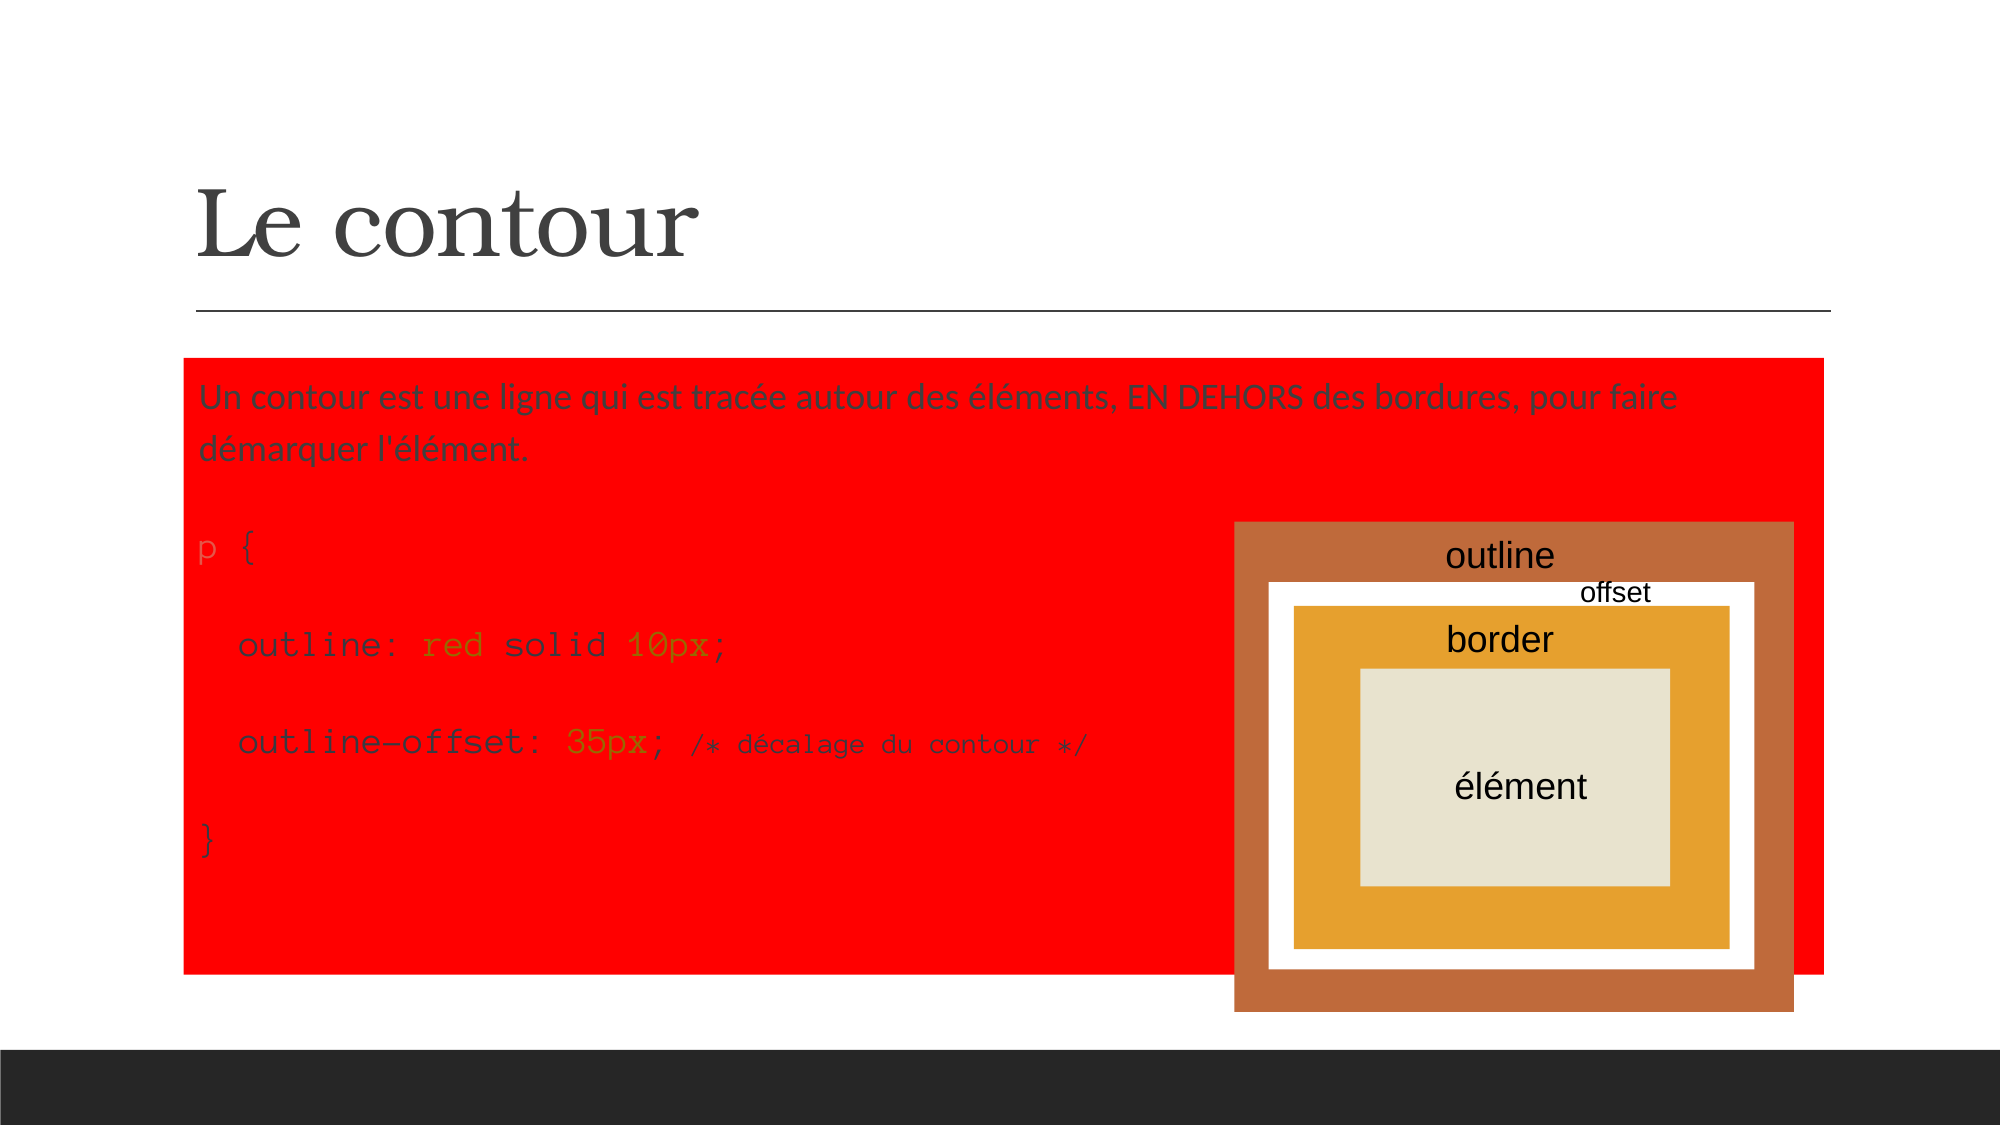

# Le contour
Un contour est une ligne qui est tracée autour des éléments, EN DEHORS des bordures, pour faire démarquer l'élément.
p {
  outline: red solid 10px;
  outline-offset: 35px; /* décalage du contour */
}

outline
offset

border

élément